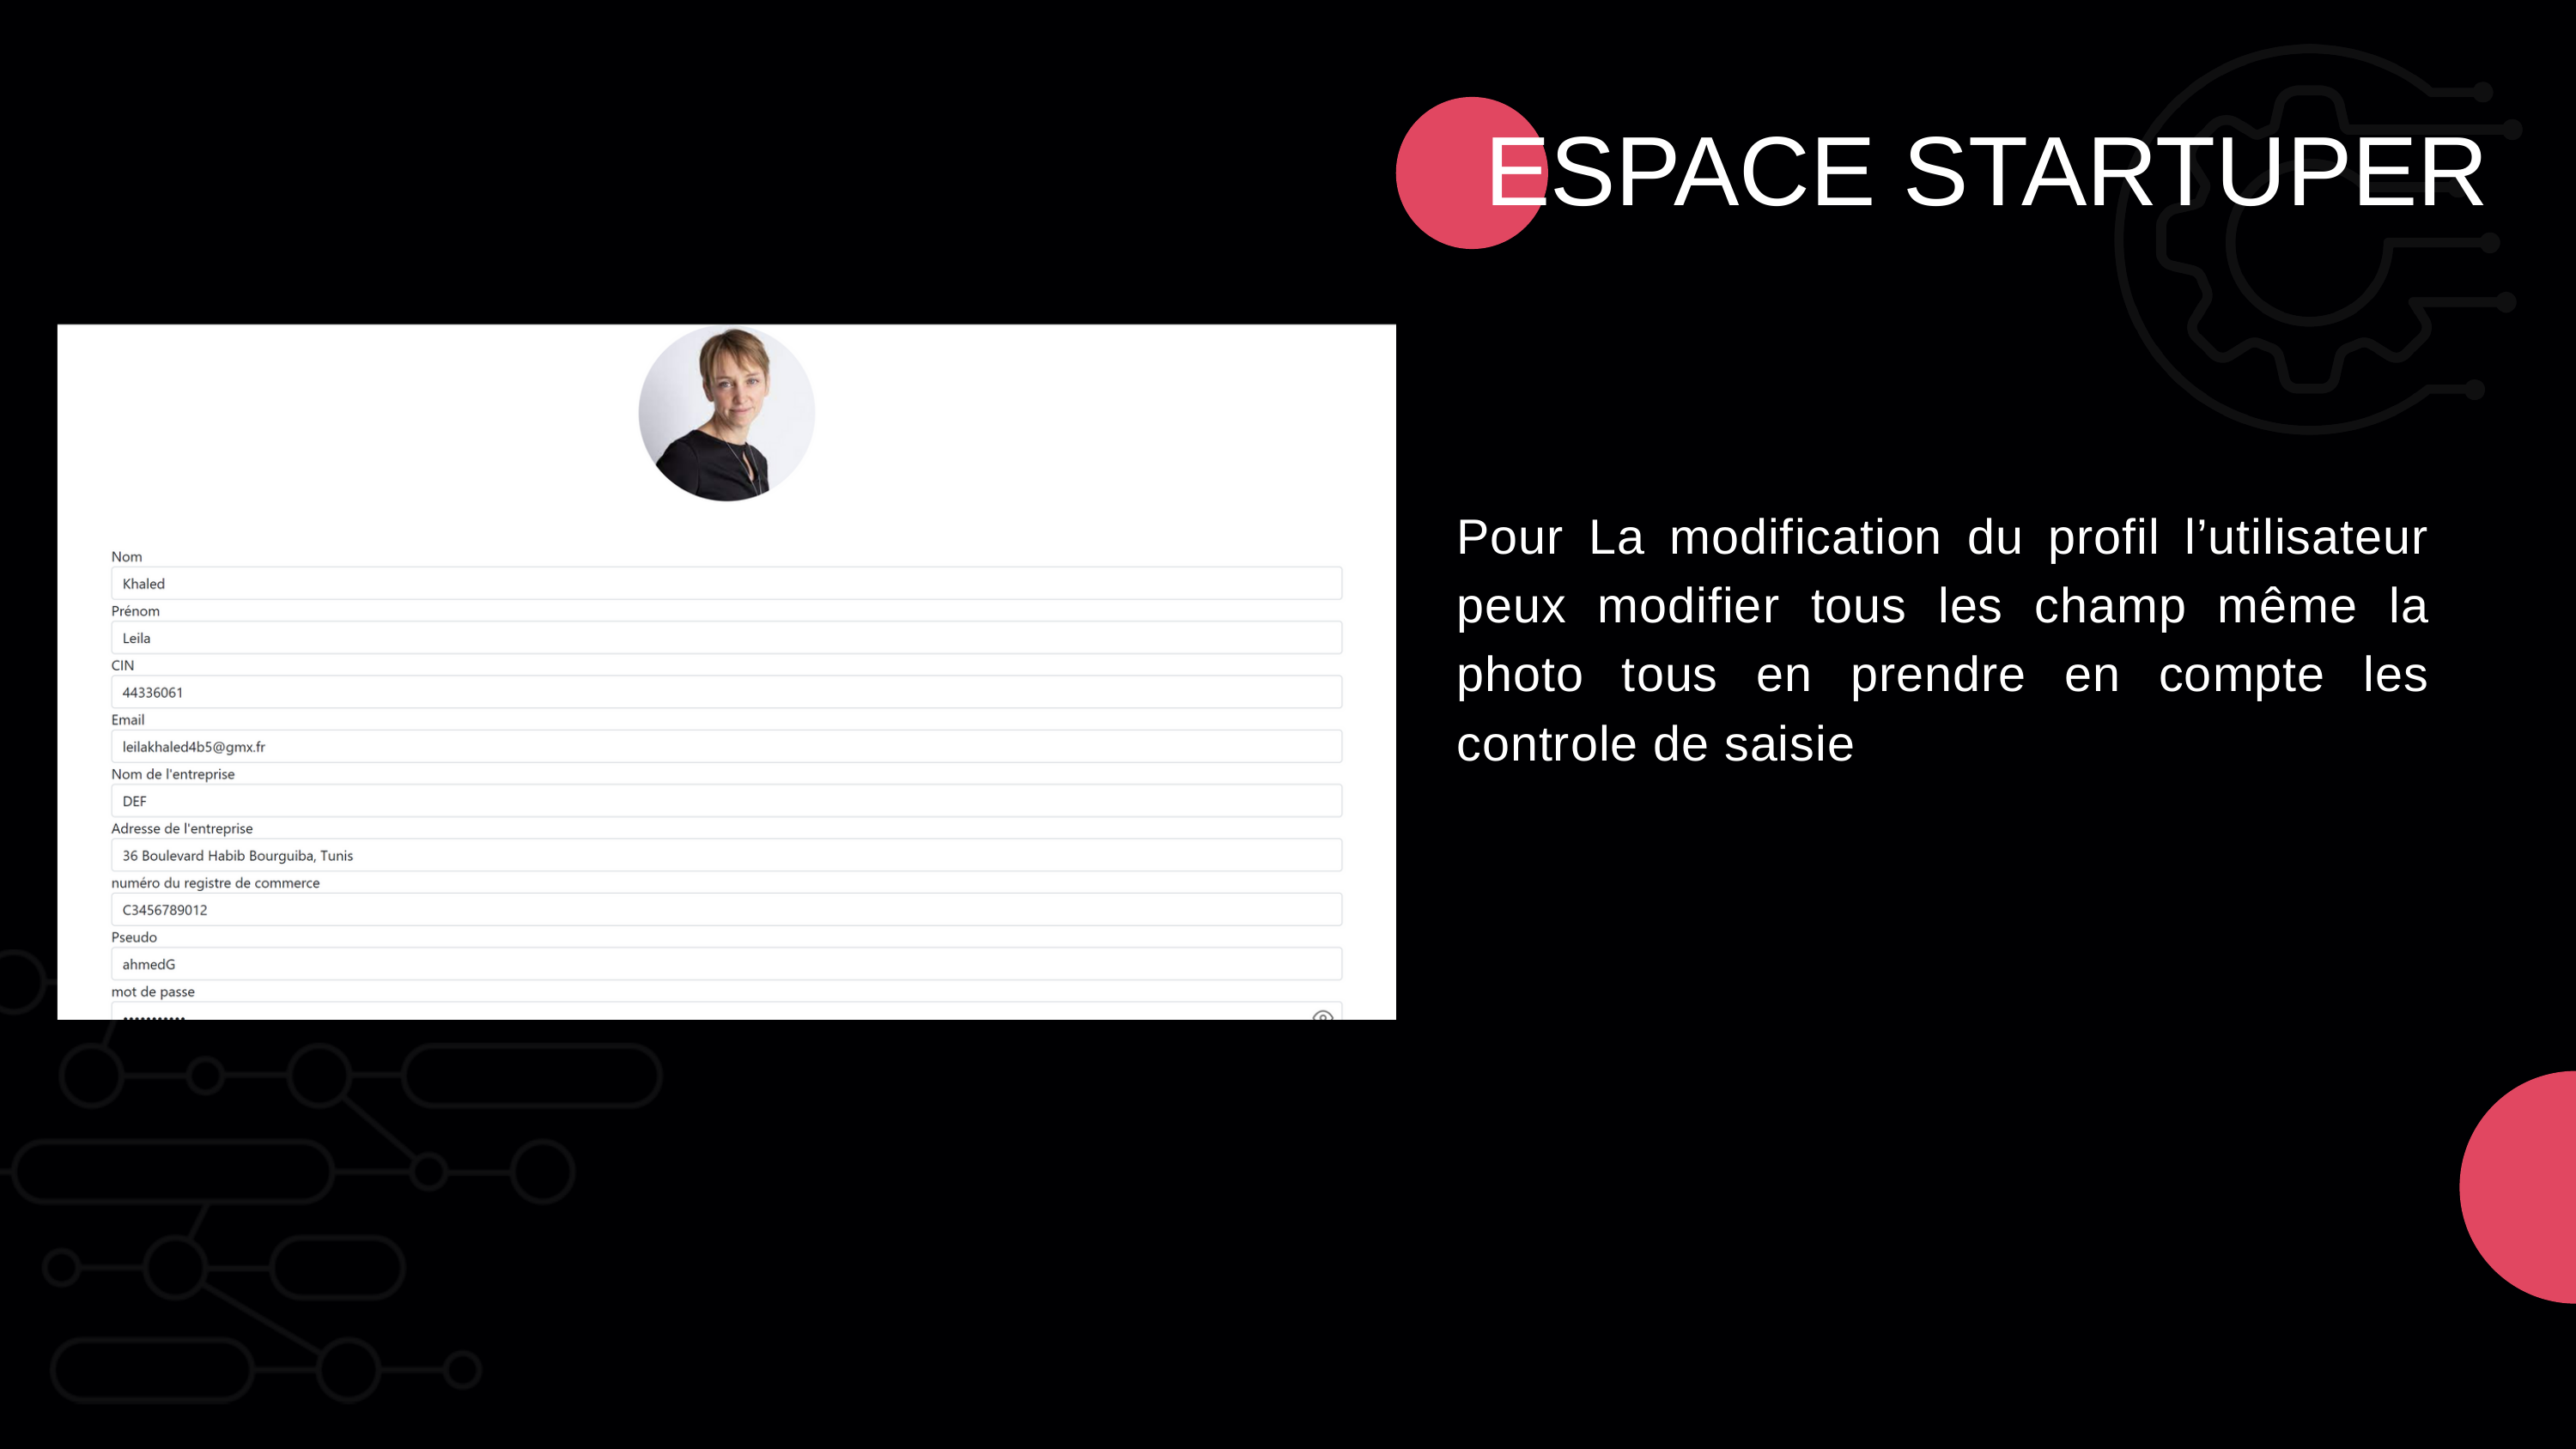

ESPACE STARTUPER

Pour La modification du profil l’utilisateur peux modifier tous les champ même la photo tous en prendre en compte les controle de saisie